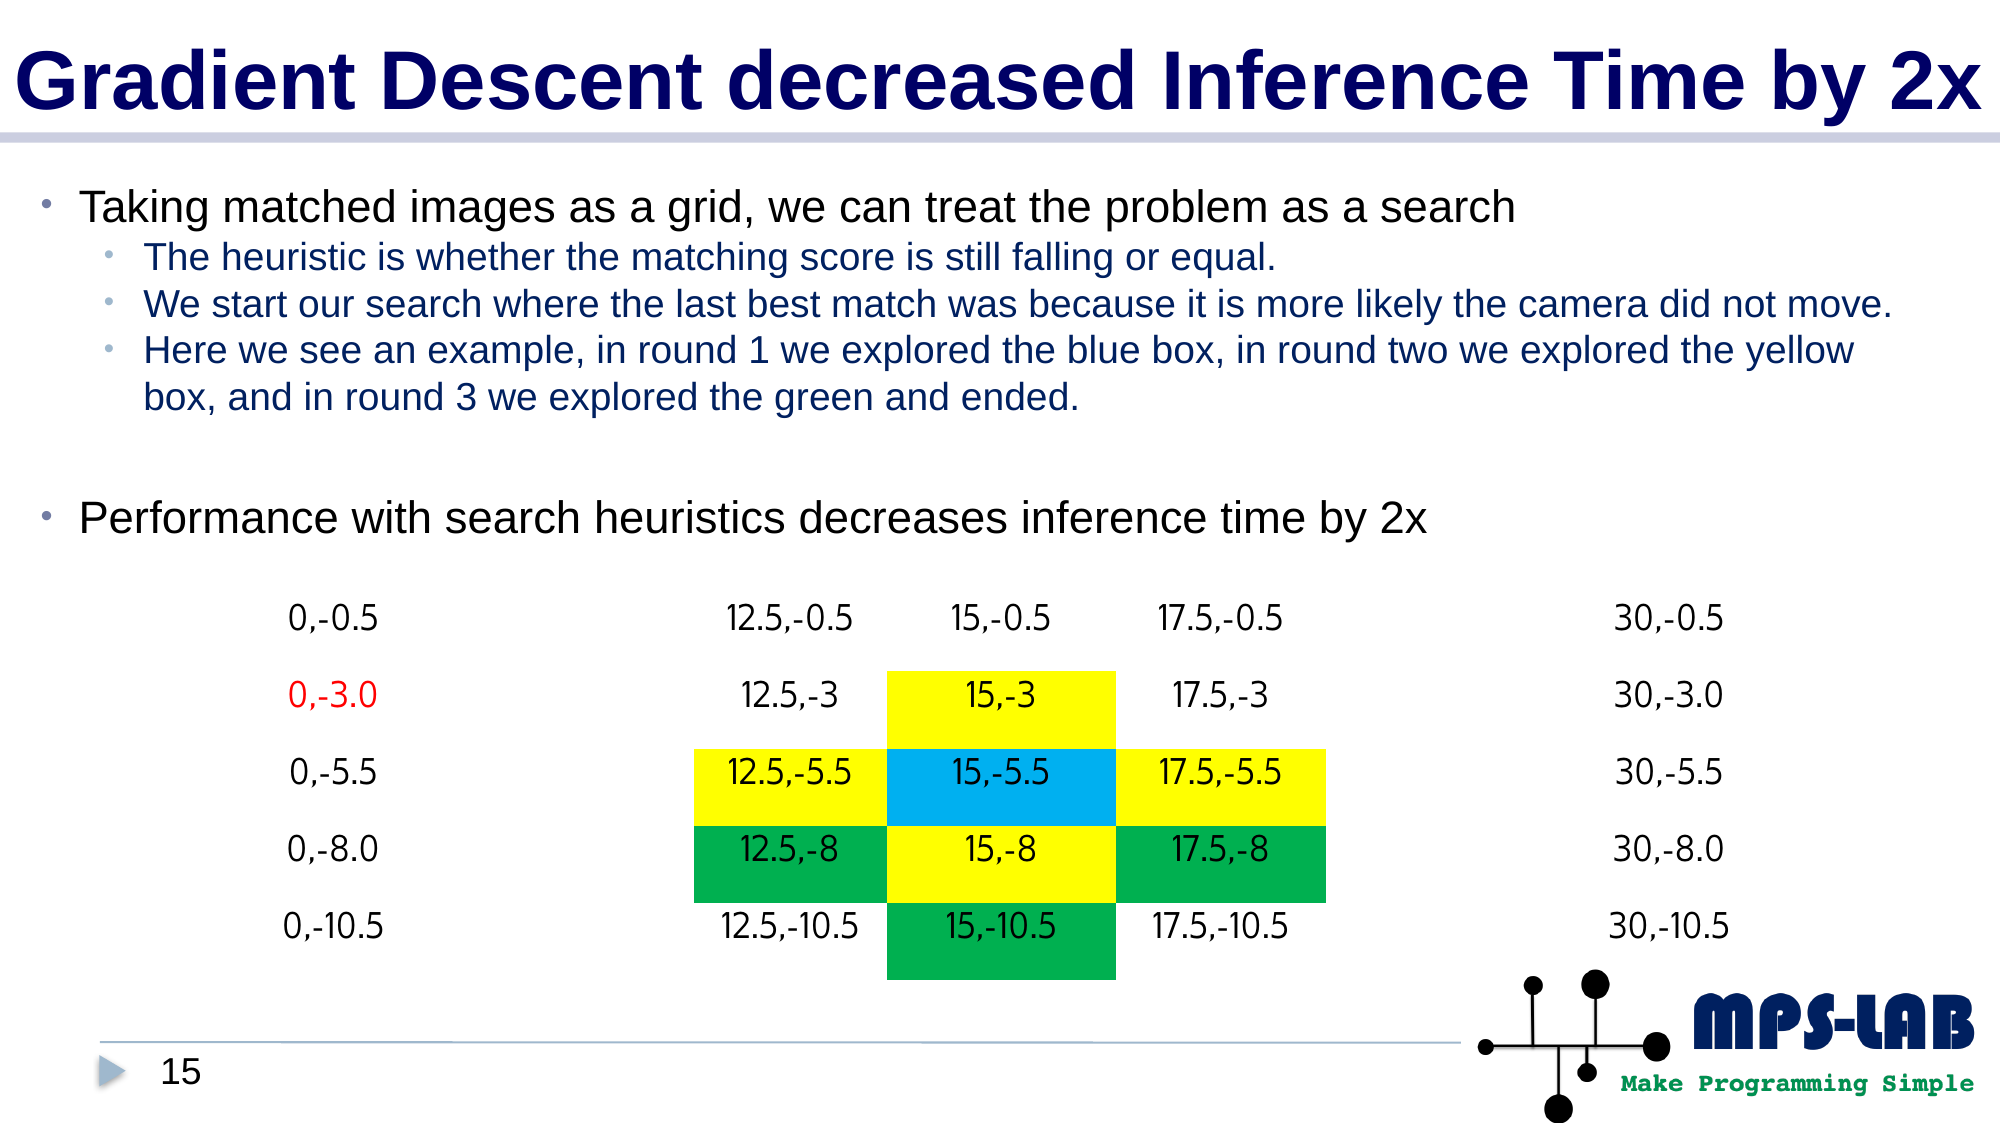

# Gradient Descent decreased Inference Time by 2x
Taking matched images as a grid, we can treat the problem as a search
The heuristic is whether the matching score is still falling or equal.
We start our search where the last best match was because it is more likely the camera did not move.
Here we see an example, in round 1 we explored the blue box, in round two we explored the yellow box, and in round 3 we explored the green and ended.

Performance with search heuristics decreases inference time by 2x
| 0,-0.5 |  |  |  |  | 12.5,-0.5 | 15,-0.5 | 17.5,-0.5 |  |  |  |  | 30,-0.5 |
| --- | --- | --- | --- | --- | --- | --- | --- | --- | --- | --- | --- | --- |
| 0,-3.0 |  |  |  |  | 12.5,-3 | 15,-3 | 17.5,-3 |  |  |  |  | 30,-3.0 |
| 0,-5.5 |  |  |  |  | 12.5,-5.5 | 15,-5.5 | 17.5,-5.5 |  |  |  |  | 30,-5.5 |
| 0,-8.0 |  |  |  |  | 12.5,-8 | 15,-8 | 17.5,-8 |  |  |  |  | 30,-8.0 |
| 0,-10.5 |  |  |  |  | 12.5,-10.5 | 15,-10.5 | 17.5,-10.5 |  |  |  |  | 30,-10.5 |
15